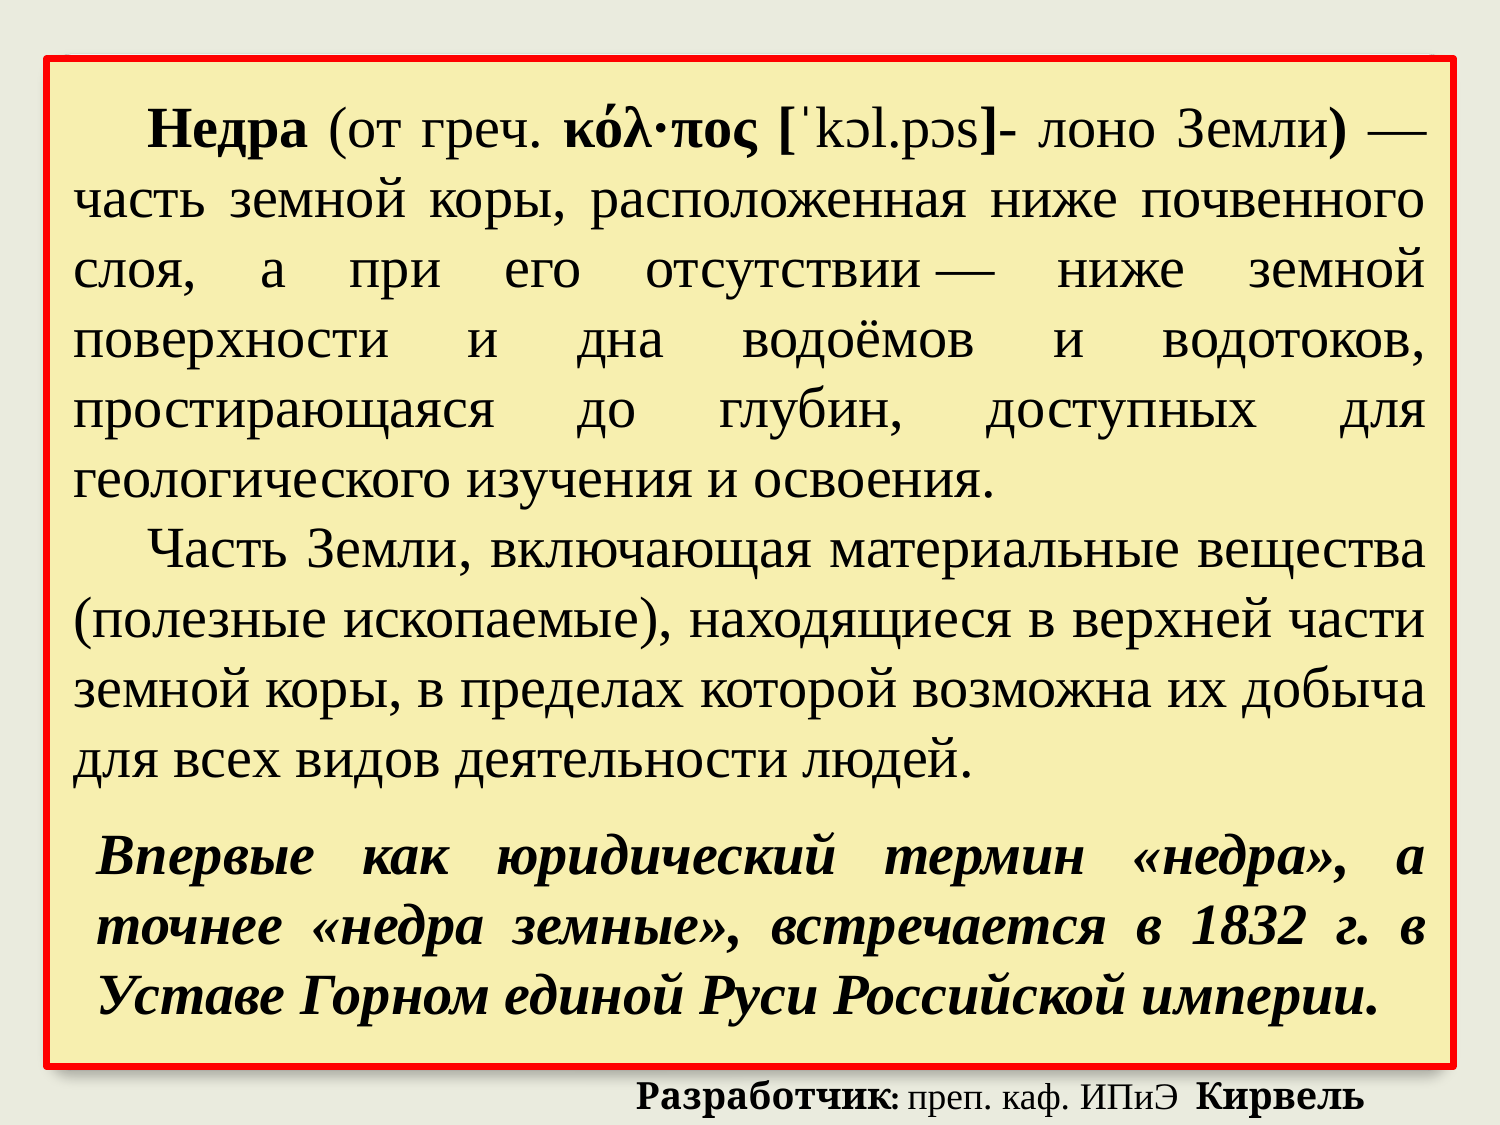

Недра (от греч. κόλ·πος [ˈkɔl.pɔs]- лоно Земли) — часть земной коры, расположенная ниже почвенного слоя, а при его отсутствии — ниже земной поверхности и дна водоёмов и водотоков, простирающаяся до глубин, доступных для геологического изучения и освоения.
Часть Земли, включающая материальные вещества (полезные ископаемые), находящиеся в верхней части земной коры, в пределах которой возможна их добыча для всех видов деятельности людей.
Впервые как юридический термин «недра», а точнее «недра земные», встречается в 1832 г. в Уставе Горном единой Руси Российской империи.
Разработчик: преп. каф. ИПиЭ  Кирвель П.И.